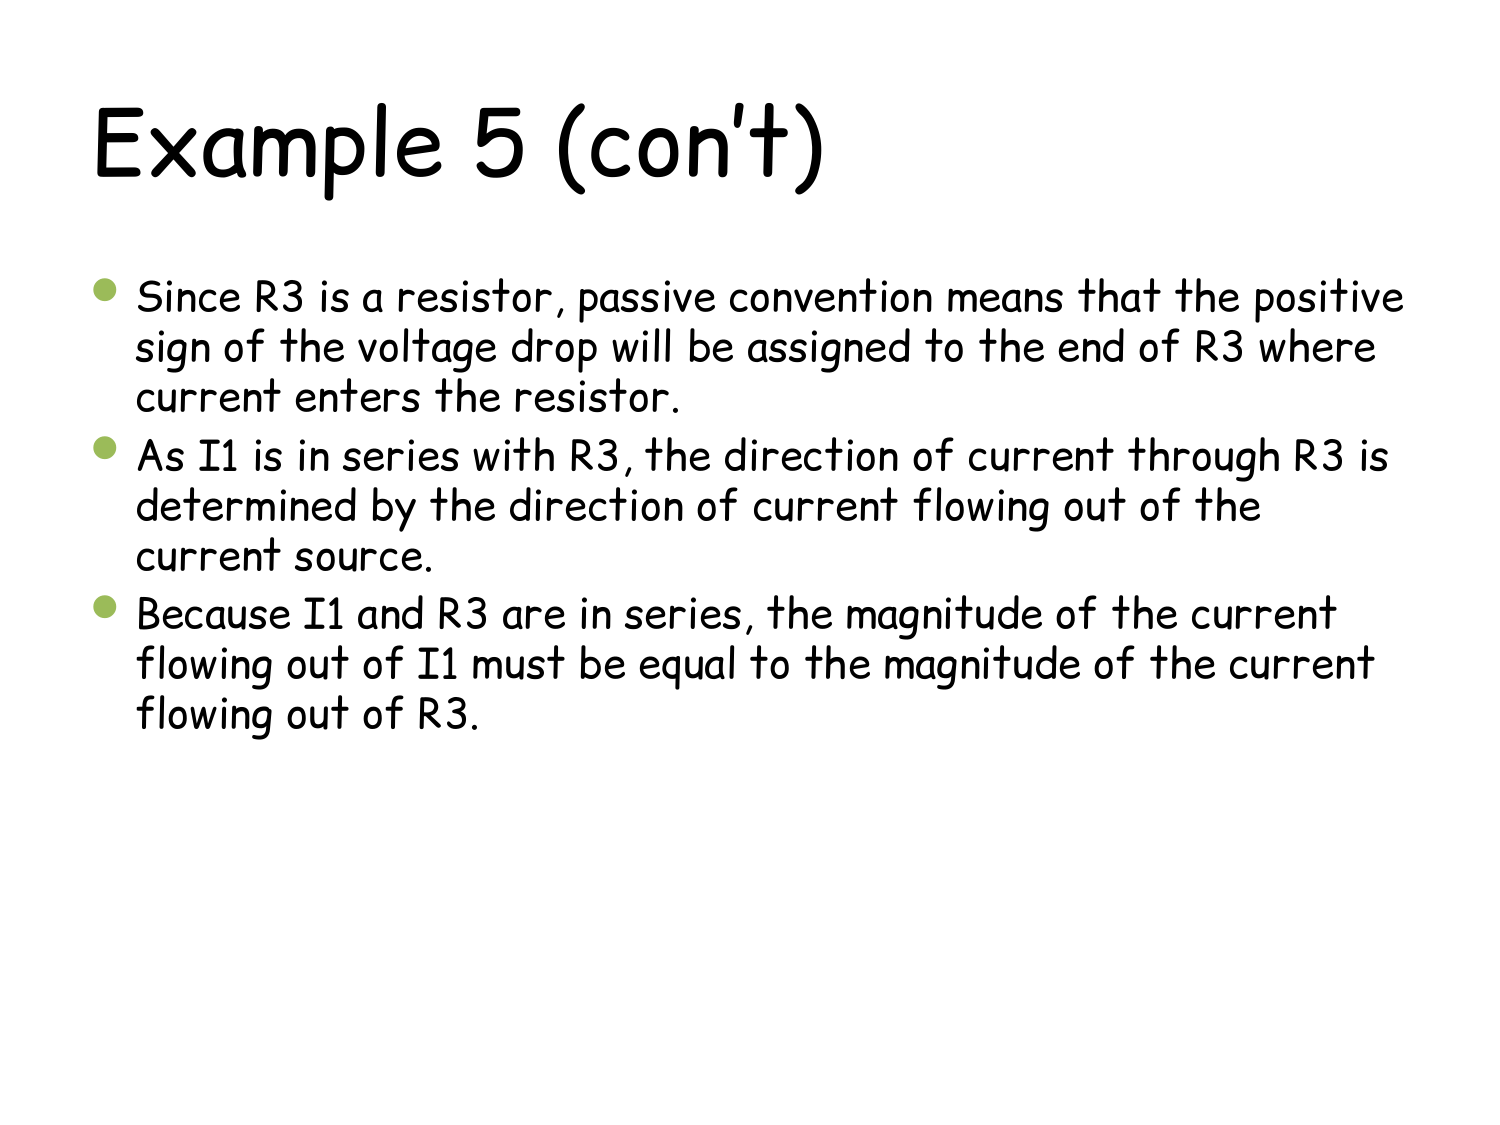

# Example 5 (con’t)
Since R3 is a resistor, passive convention means that the positive sign of the voltage drop will be assigned to the end of R3 where current enters the resistor.
As I1 is in series with R3, the direction of current through R3 is determined by the direction of current flowing out of the current source.
Because I1 and R3 are in series, the magnitude of the current flowing out of I1 must be equal to the magnitude of the current flowing out of R3.